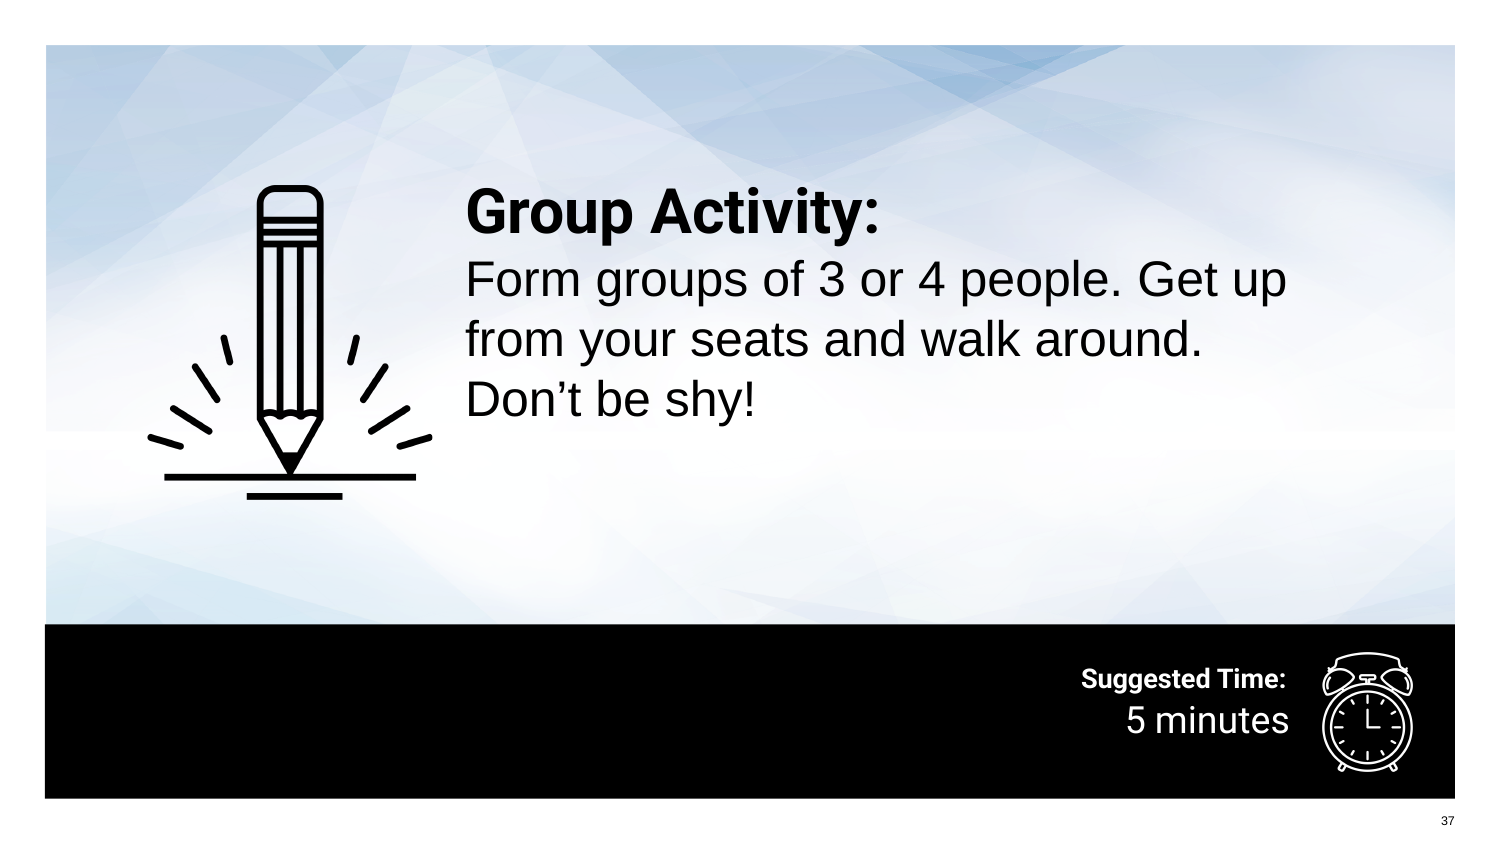

Group Activity:
Form groups of 3 or 4 people. Get up from your seats and walk around.
Don’t be shy!
# 5 minutes

37